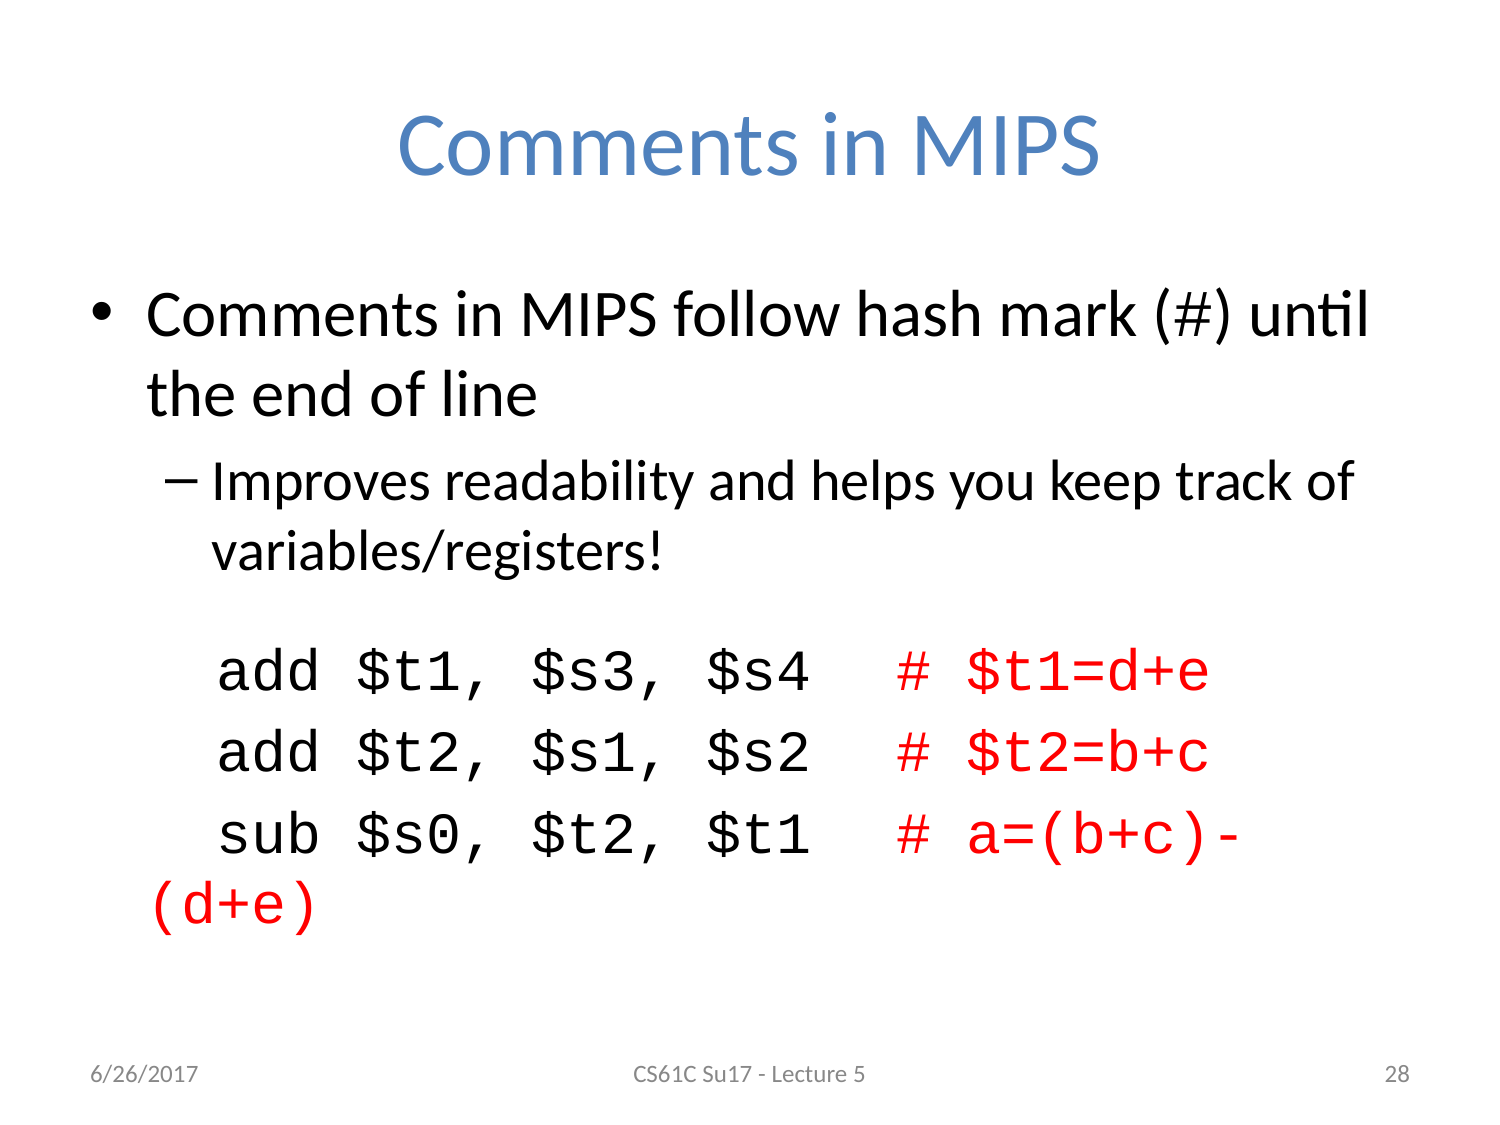

# Comments in MIPS
Comments in MIPS follow hash mark (#) until the end of line
Improves readability and helps you keep track of variables/registers!
	  add $t1, $s3, $s4	# $t1=d+e
	  add $t2, $s1, $s2	# $t2=b+c
	  sub $s0, $t2, $t1	# a=(b+c)-(d+e)

6/26/2017
CS61C Su17 - Lecture 5
28